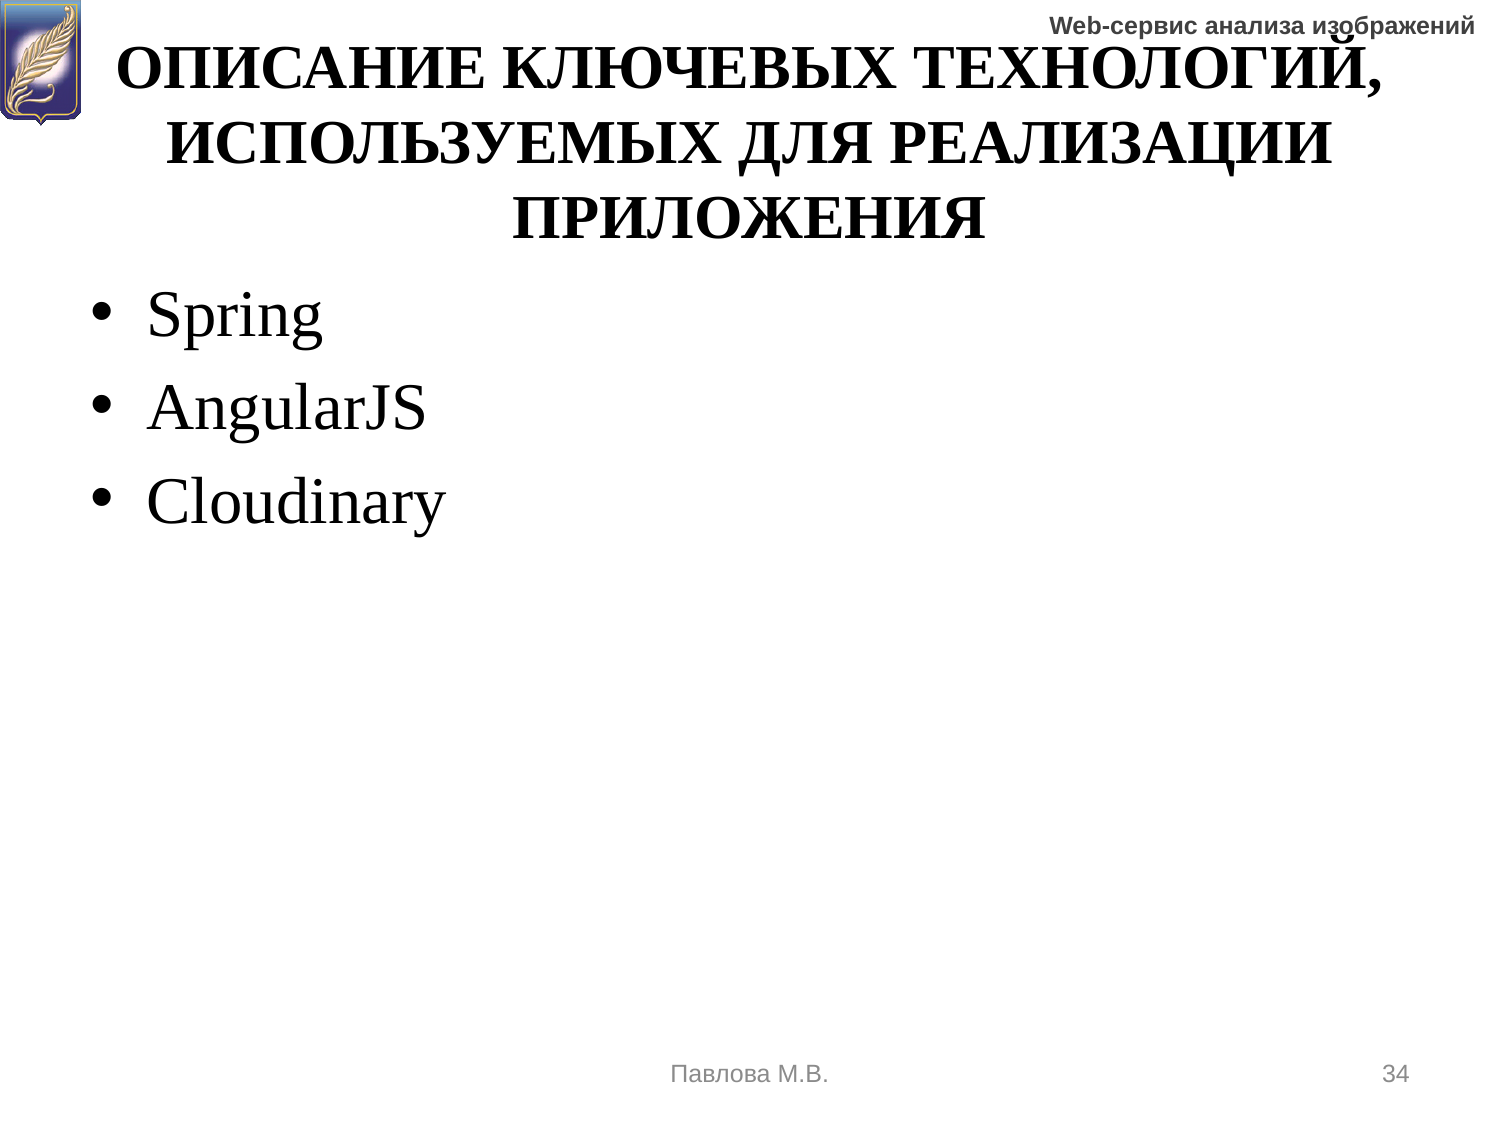

# ОПИСАНИЕ КЛЮЧЕВЫХ ТЕХНОЛОГИЙ, ИСПОЛЬЗУЕМЫХ ДЛЯ РЕАЛИЗАЦИИ ПРИЛОЖЕНИЯ
Spring
AngularJS
Cloudinary
Павлова М.В.
34